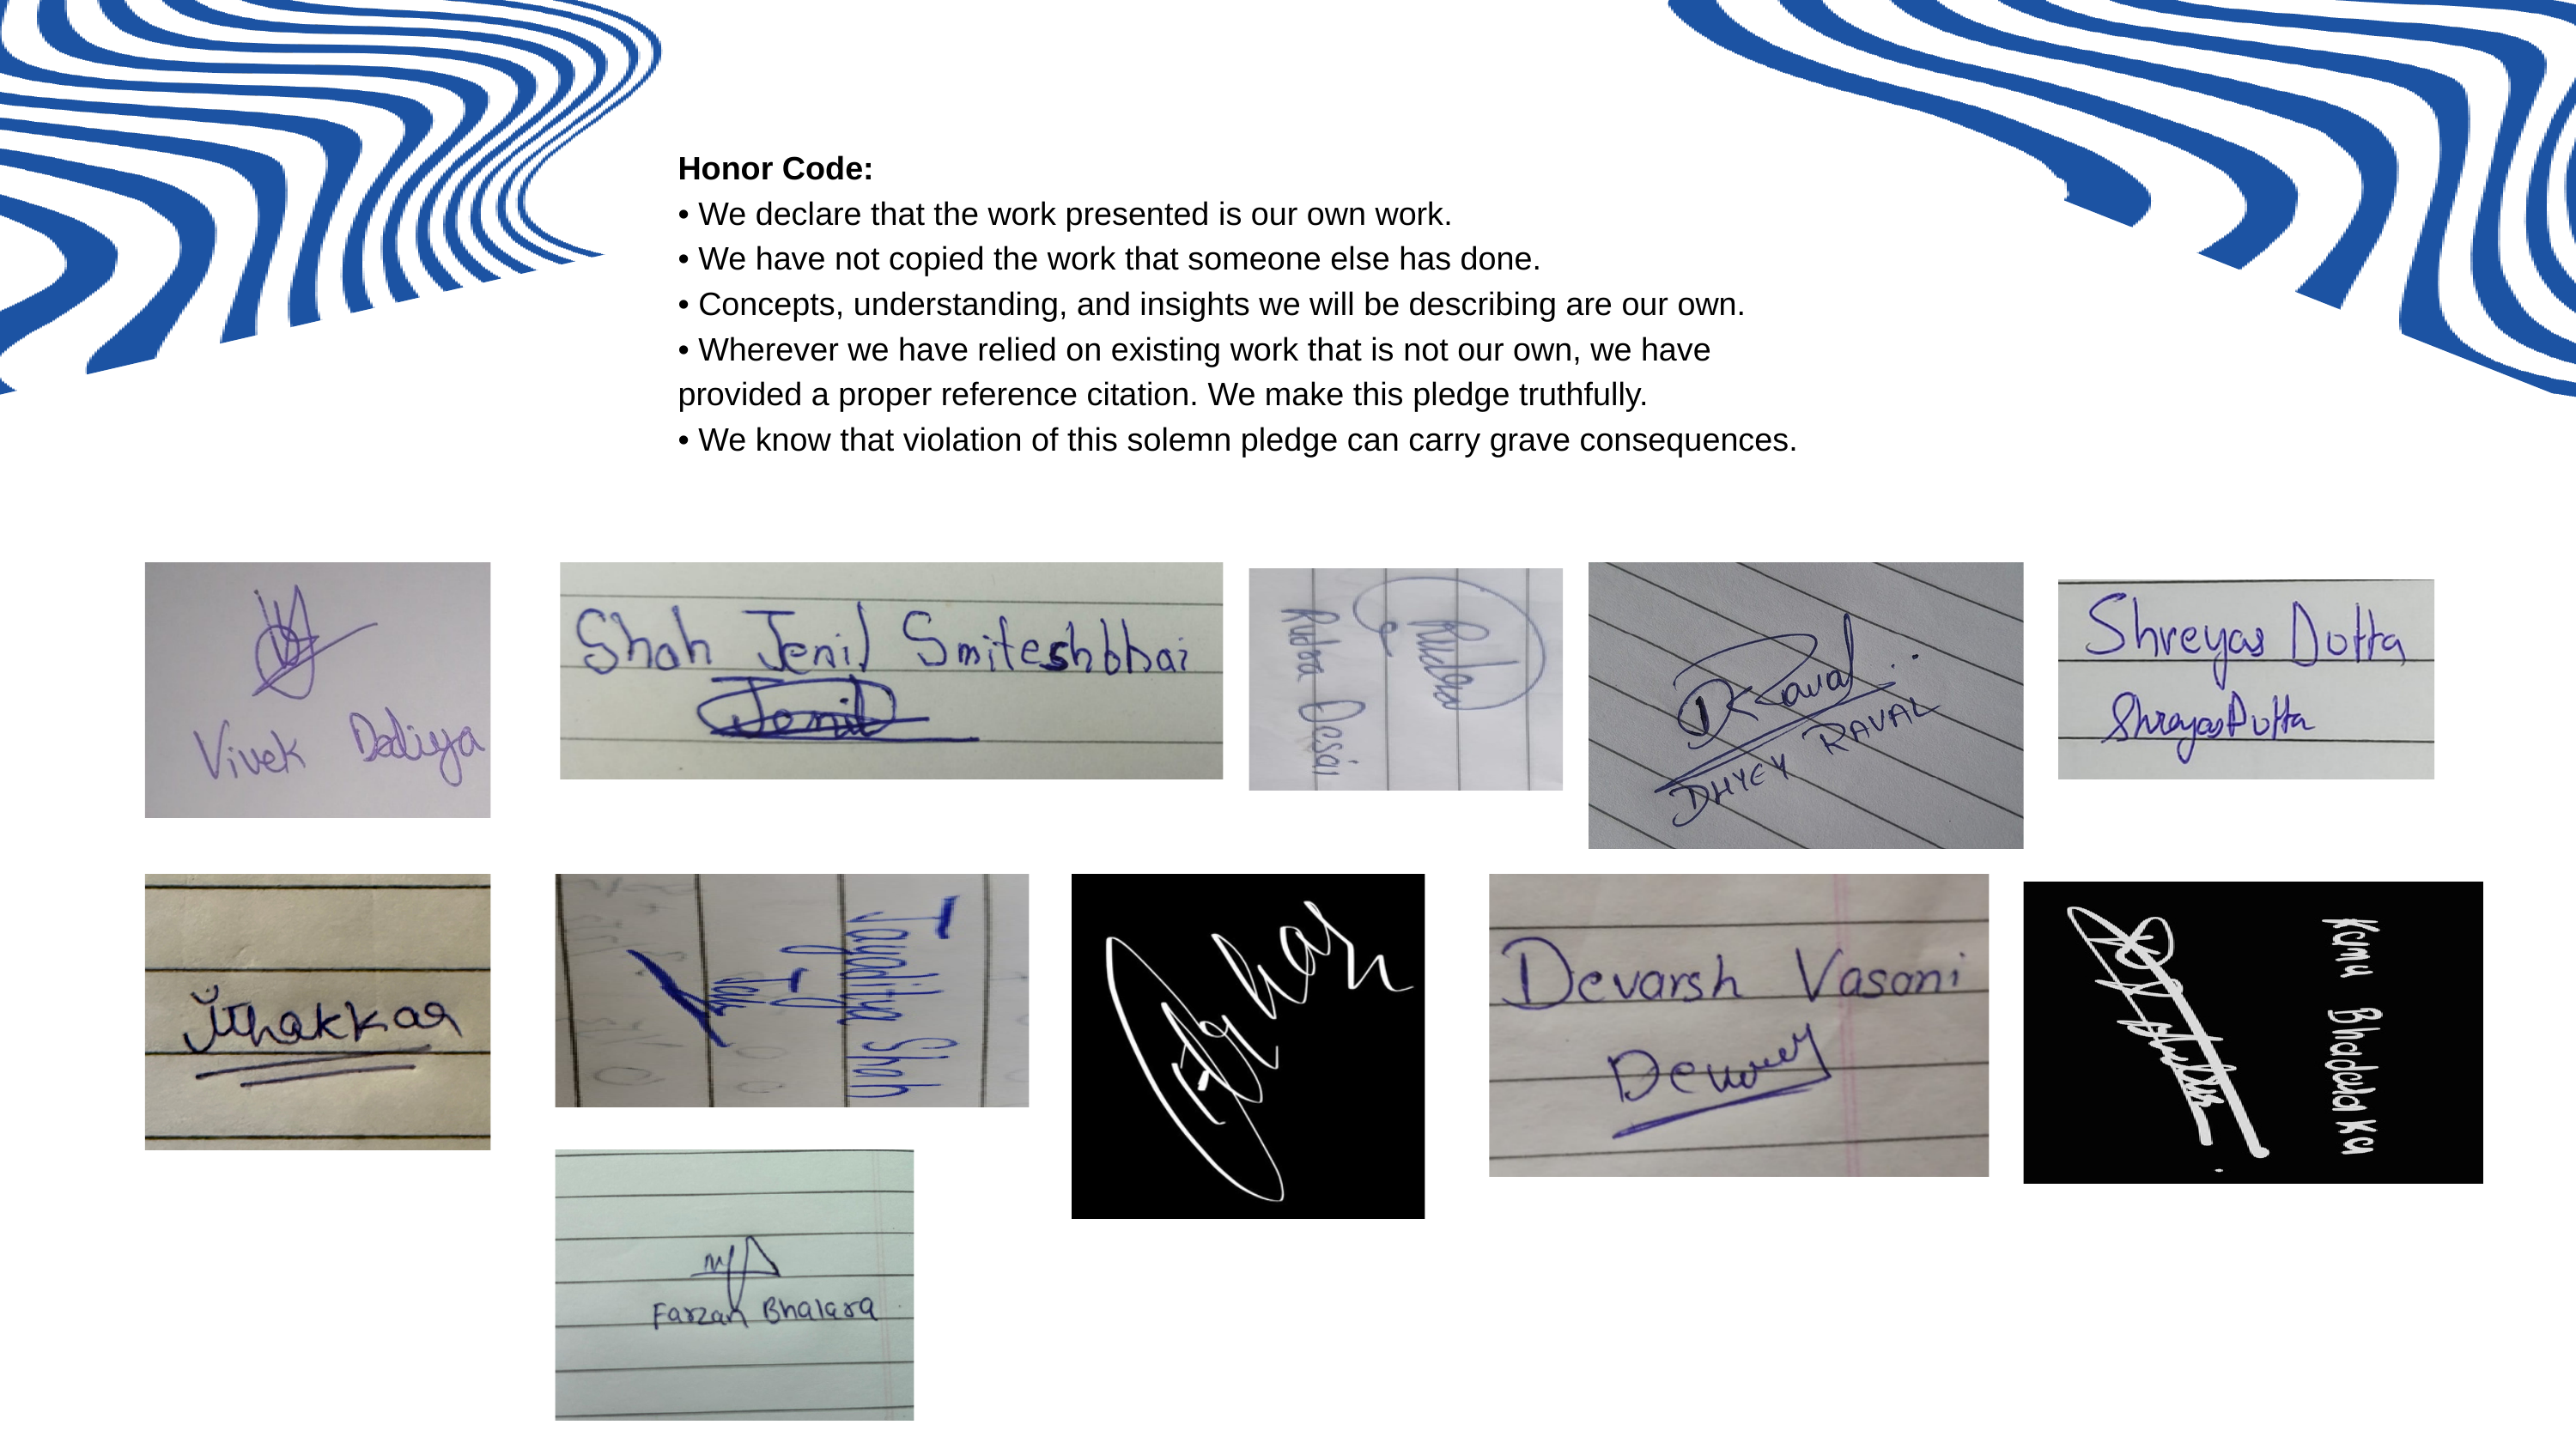

Honor Code:
• We declare that the work presented is our own work.
• We have not copied the work that someone else has done.
• Concepts, understanding, and insights we will be describing are our own.
• Wherever we have relied on existing work that is not our own, we have
provided a proper reference citation. We make this pledge truthfully.
• We know that violation of this solemn pledge can carry grave consequences.